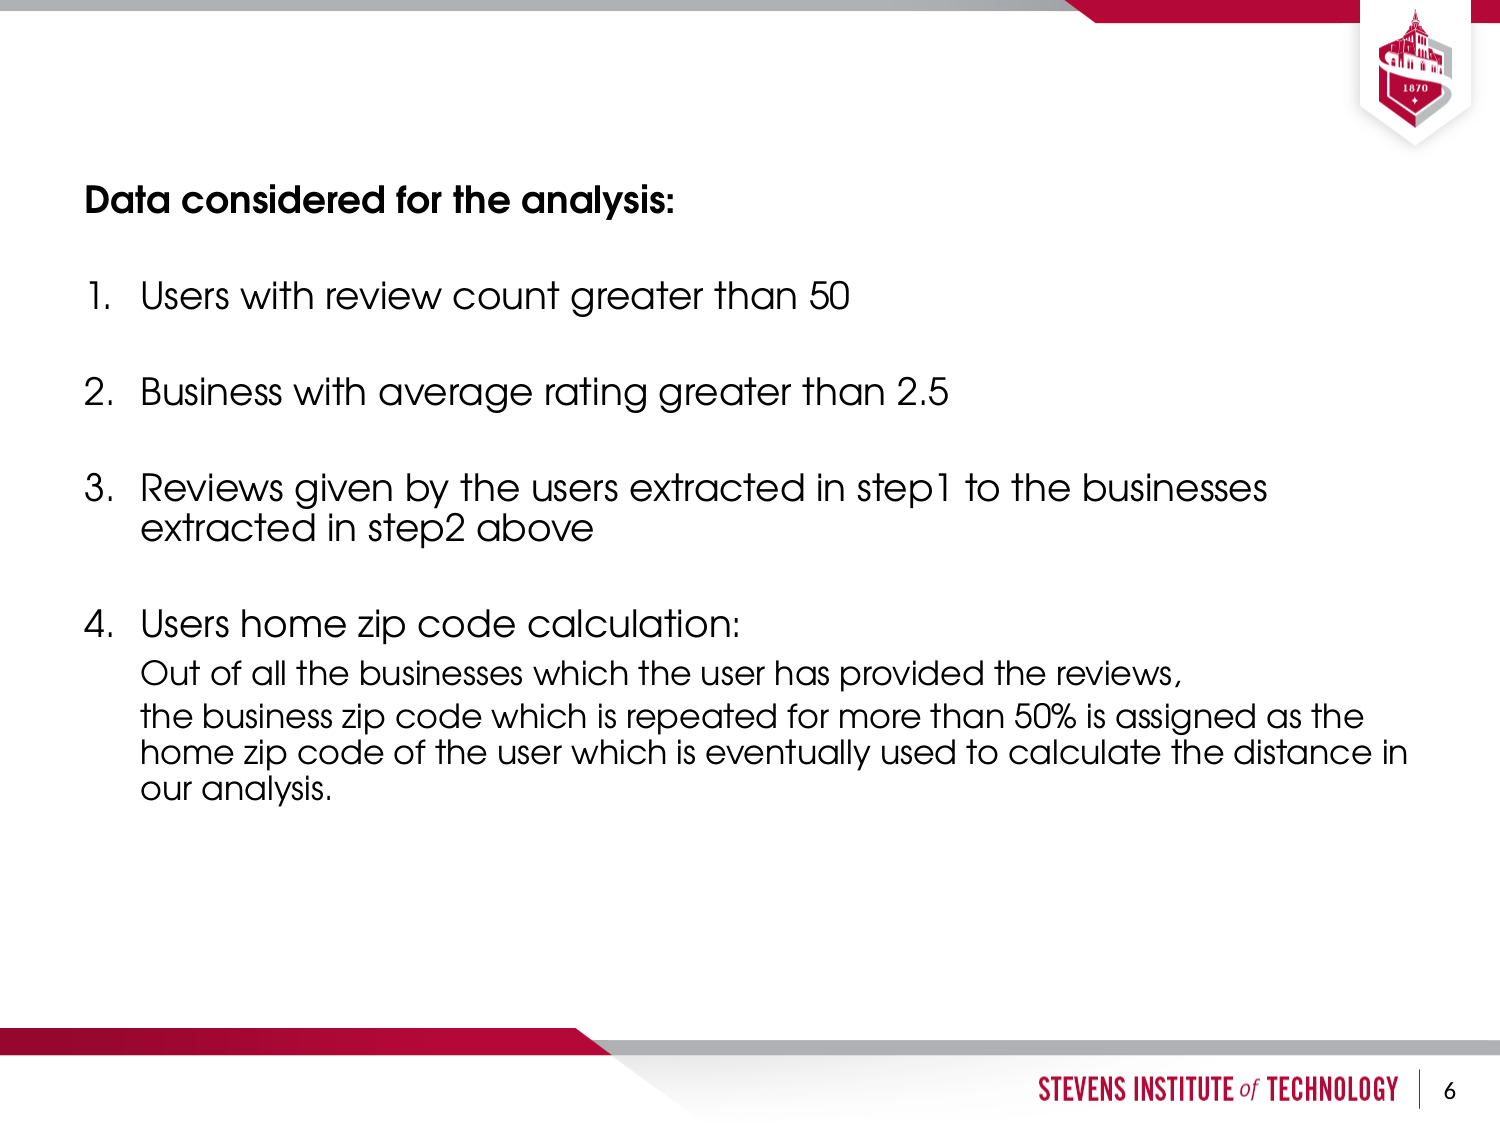

Data considered for the analysis:

Users with review count greater than 50

Business with average rating greater than 2.5

Reviews given by the users extracted in step1 to the businesses extracted in step2 above

Users home zip code calculation:
	Out of all the businesses which the user has provided the reviews,
	the business zip code which is repeated for more than 50% is assigned as the home zip code of the user which is eventually used to calculate the distance in our analysis.

6